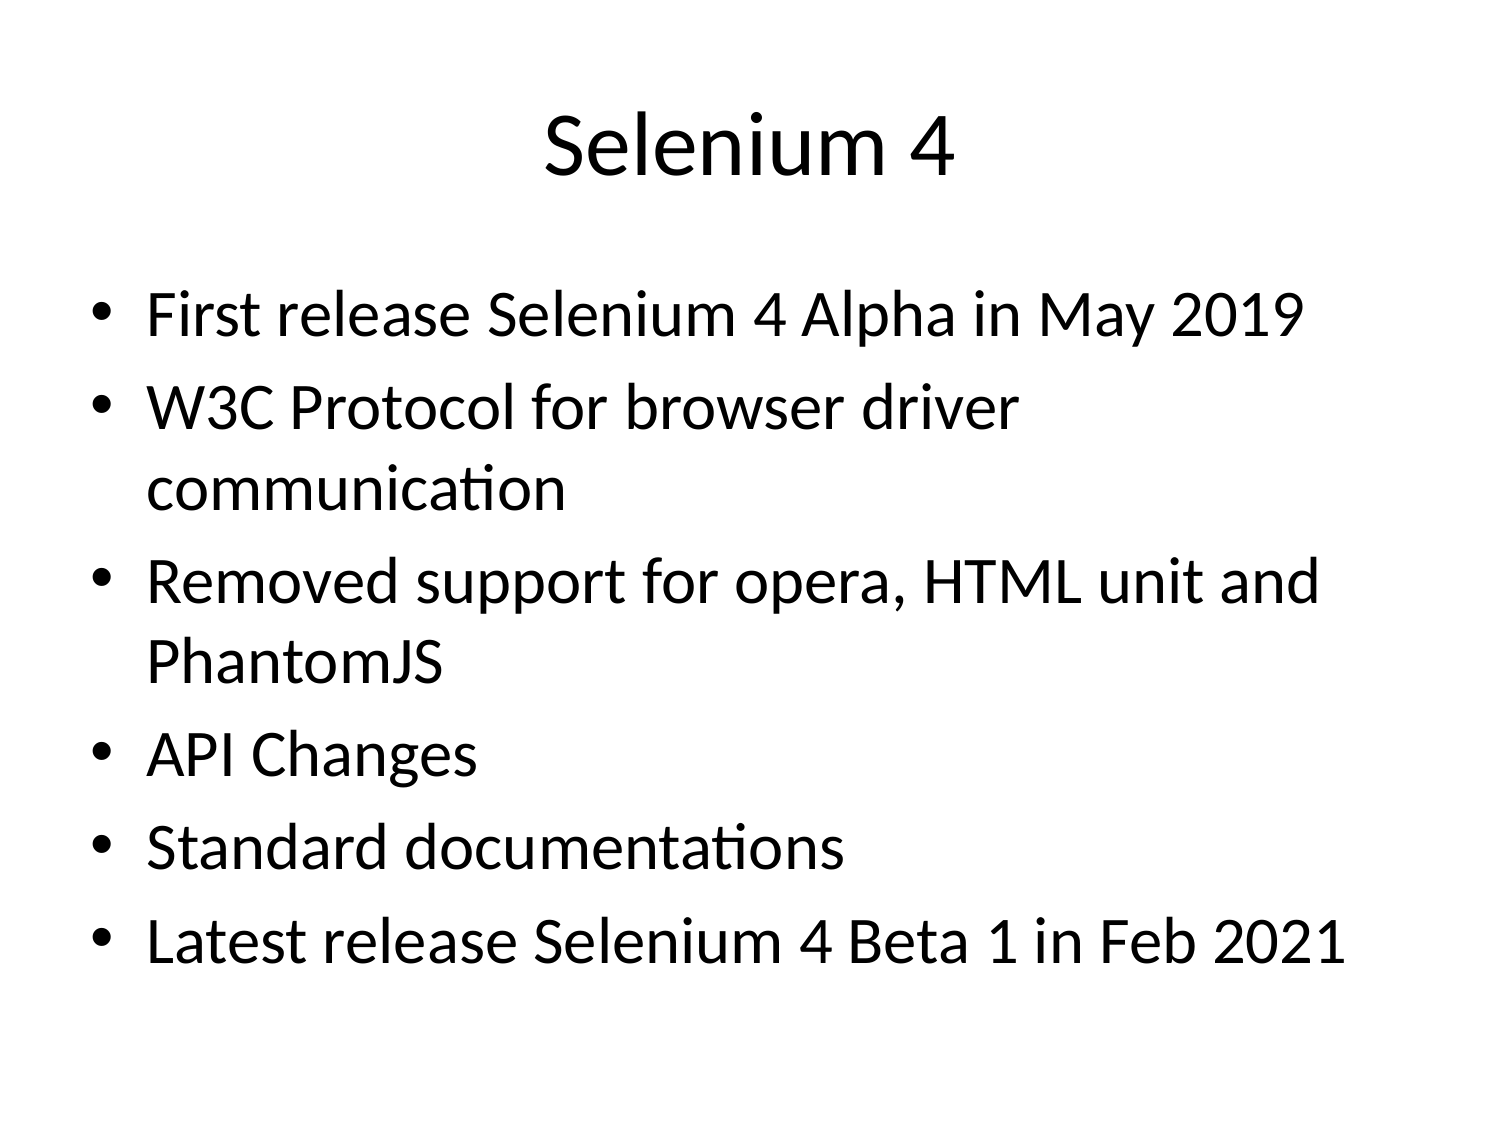

# Selenium 4
First release Selenium 4 Alpha in May 2019
W3C Protocol for browser driver communication
Removed support for opera, HTML unit and PhantomJS
API Changes
Standard documentations
Latest release Selenium 4 Beta 1 in Feb 2021